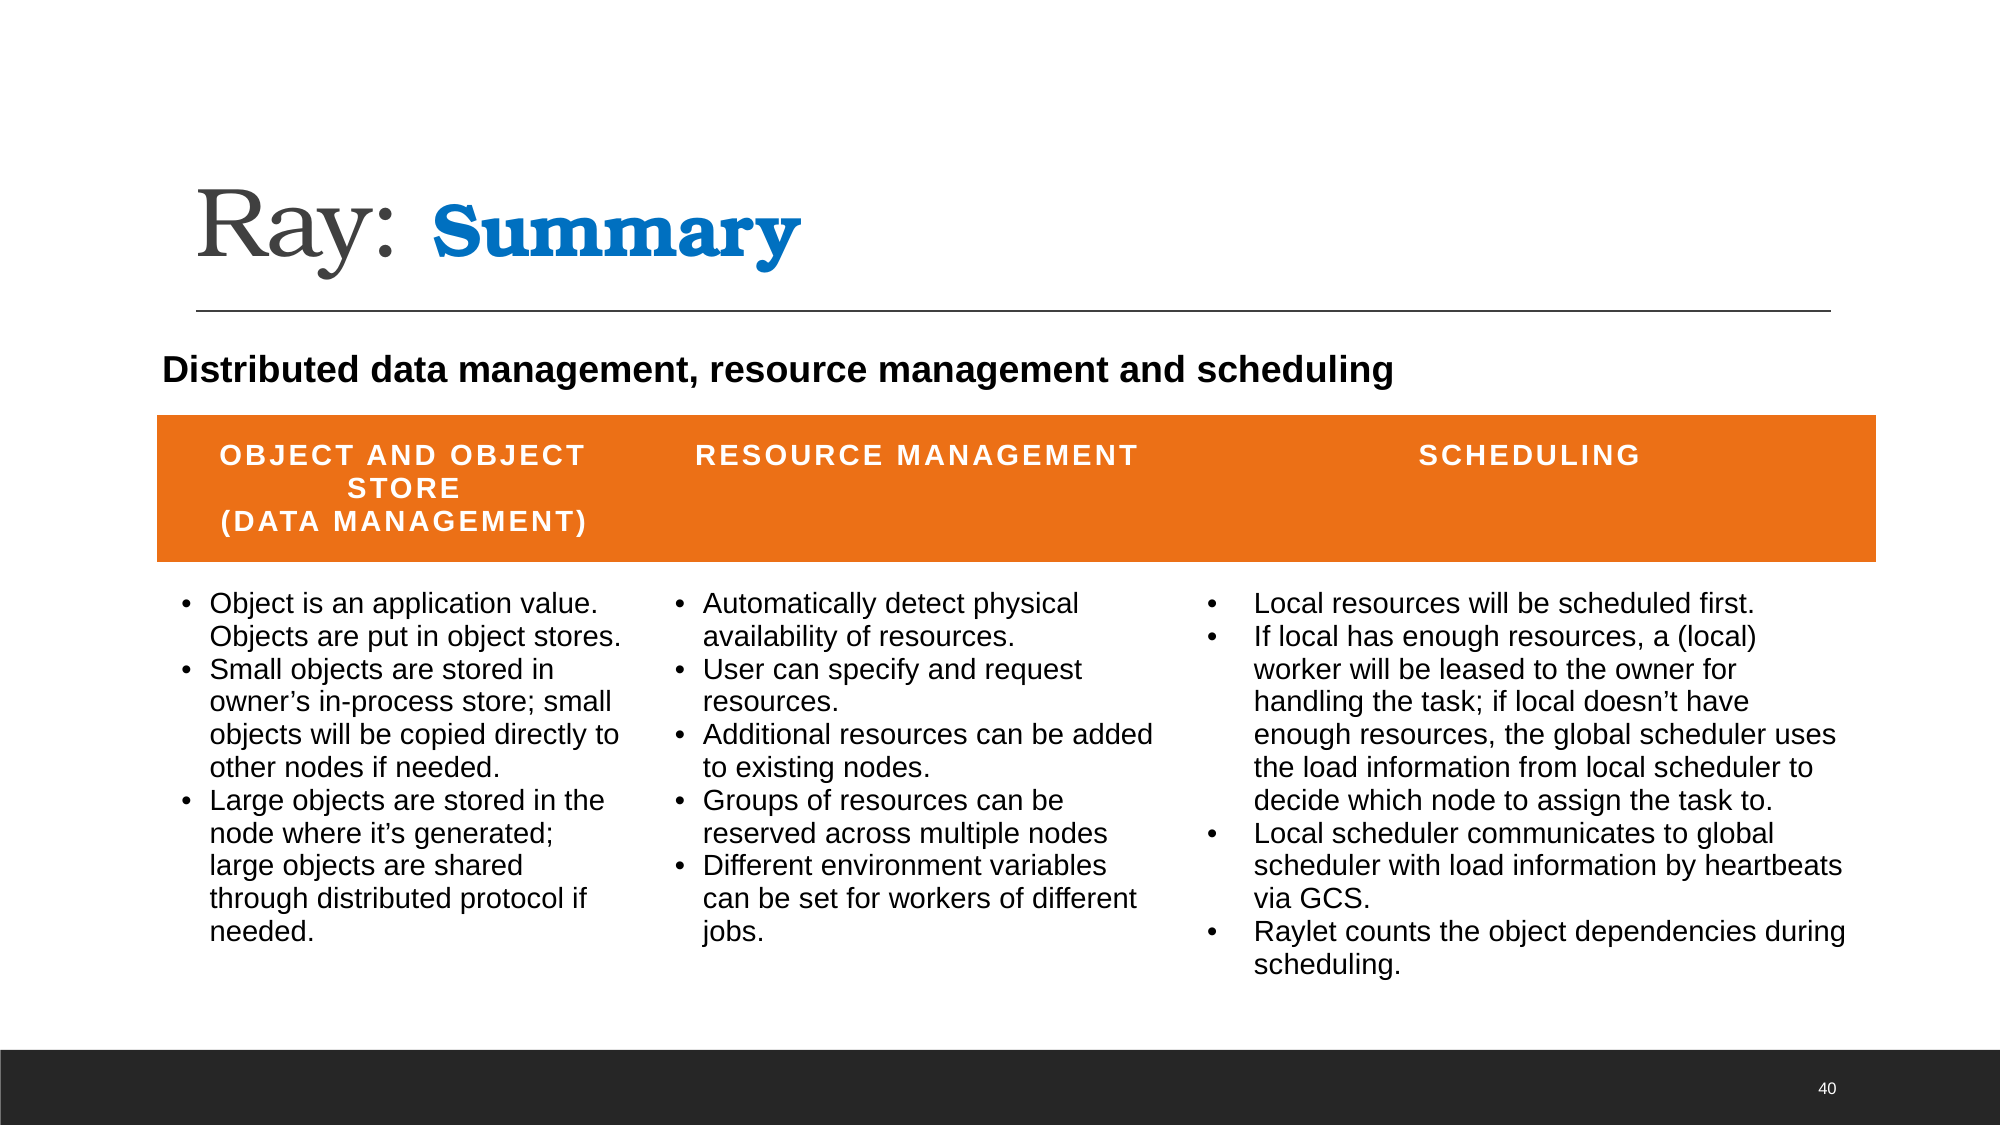

# Ray: Summary
Distributed data management, resource management and scheduling
| Object and object store (Data Management) | Resource management | Scheduling |
| --- | --- | --- |
| Object is an application value. Objects are put in object stores. Small objects are stored in owner’s in-process store; small objects will be copied directly to other nodes if needed. Large objects are stored in the node where it’s generated; large objects are shared through distributed protocol if needed. | Automatically detect physical availability of resources. User can specify and request resources. Additional resources can be added to existing nodes. Groups of resources can be reserved across multiple nodes Different environment variables can be set for workers of different jobs. | Local resources will be scheduled first. If local has enough resources, a (local) worker will be leased to the owner for handling the task; if local doesn’t have enough resources, the global scheduler uses the load information from local scheduler to decide which node to assign the task to. Local scheduler communicates to global scheduler with load information by heartbeats via GCS. Raylet counts the object dependencies during scheduling. |
40